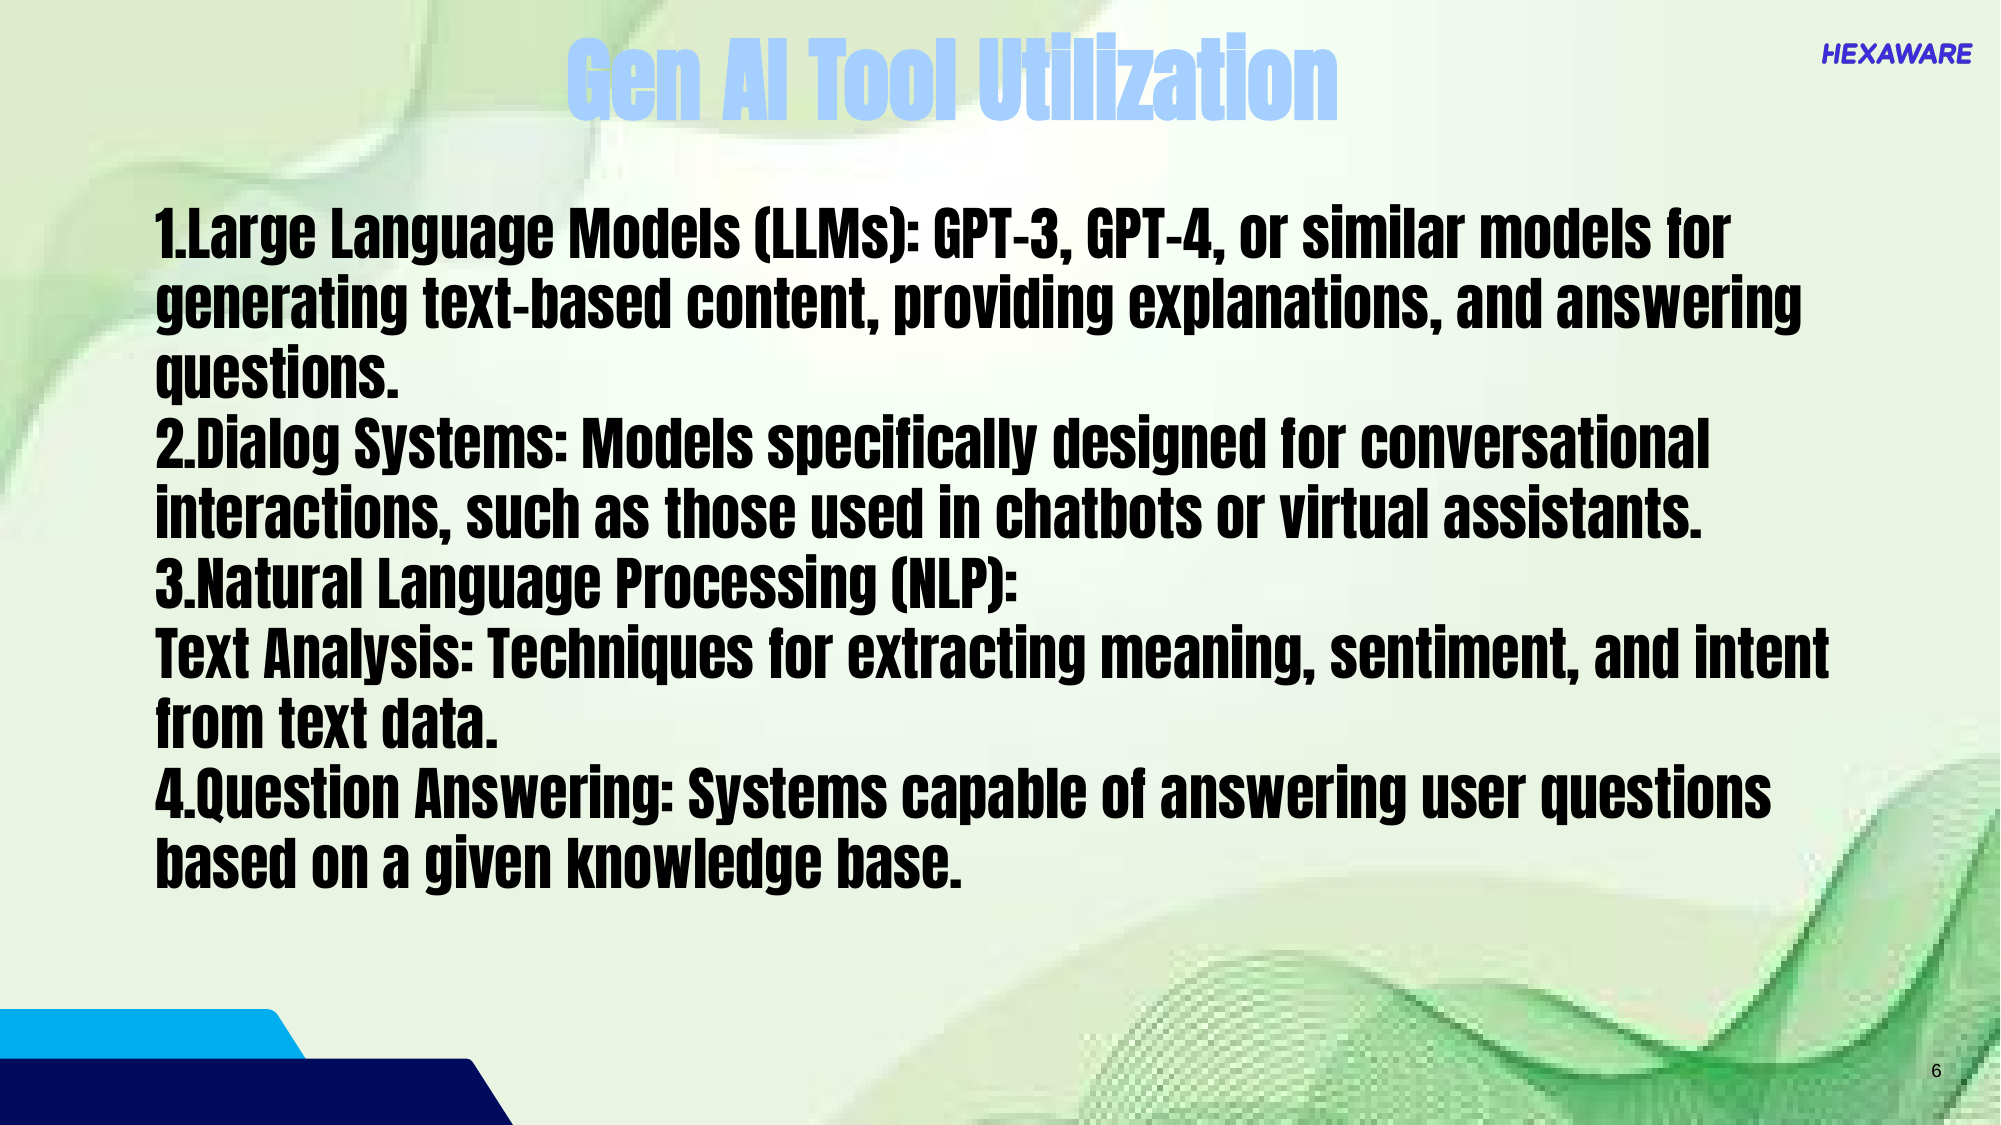

Gen AI Tool Utilization
1.Large Language Models (LLMs): GPT-3, GPT-4, or similar models for generating text-based content, providing explanations, and answering questions.
2.Dialog Systems: Models specifically designed for conversational interactions, such as those used in chatbots or virtual assistants.
3.Natural Language Processing (NLP):
Text Analysis: Techniques for extracting meaning, sentiment, and intent from text data.
4.Question Answering: Systems capable of answering user questions based on a given knowledge base.